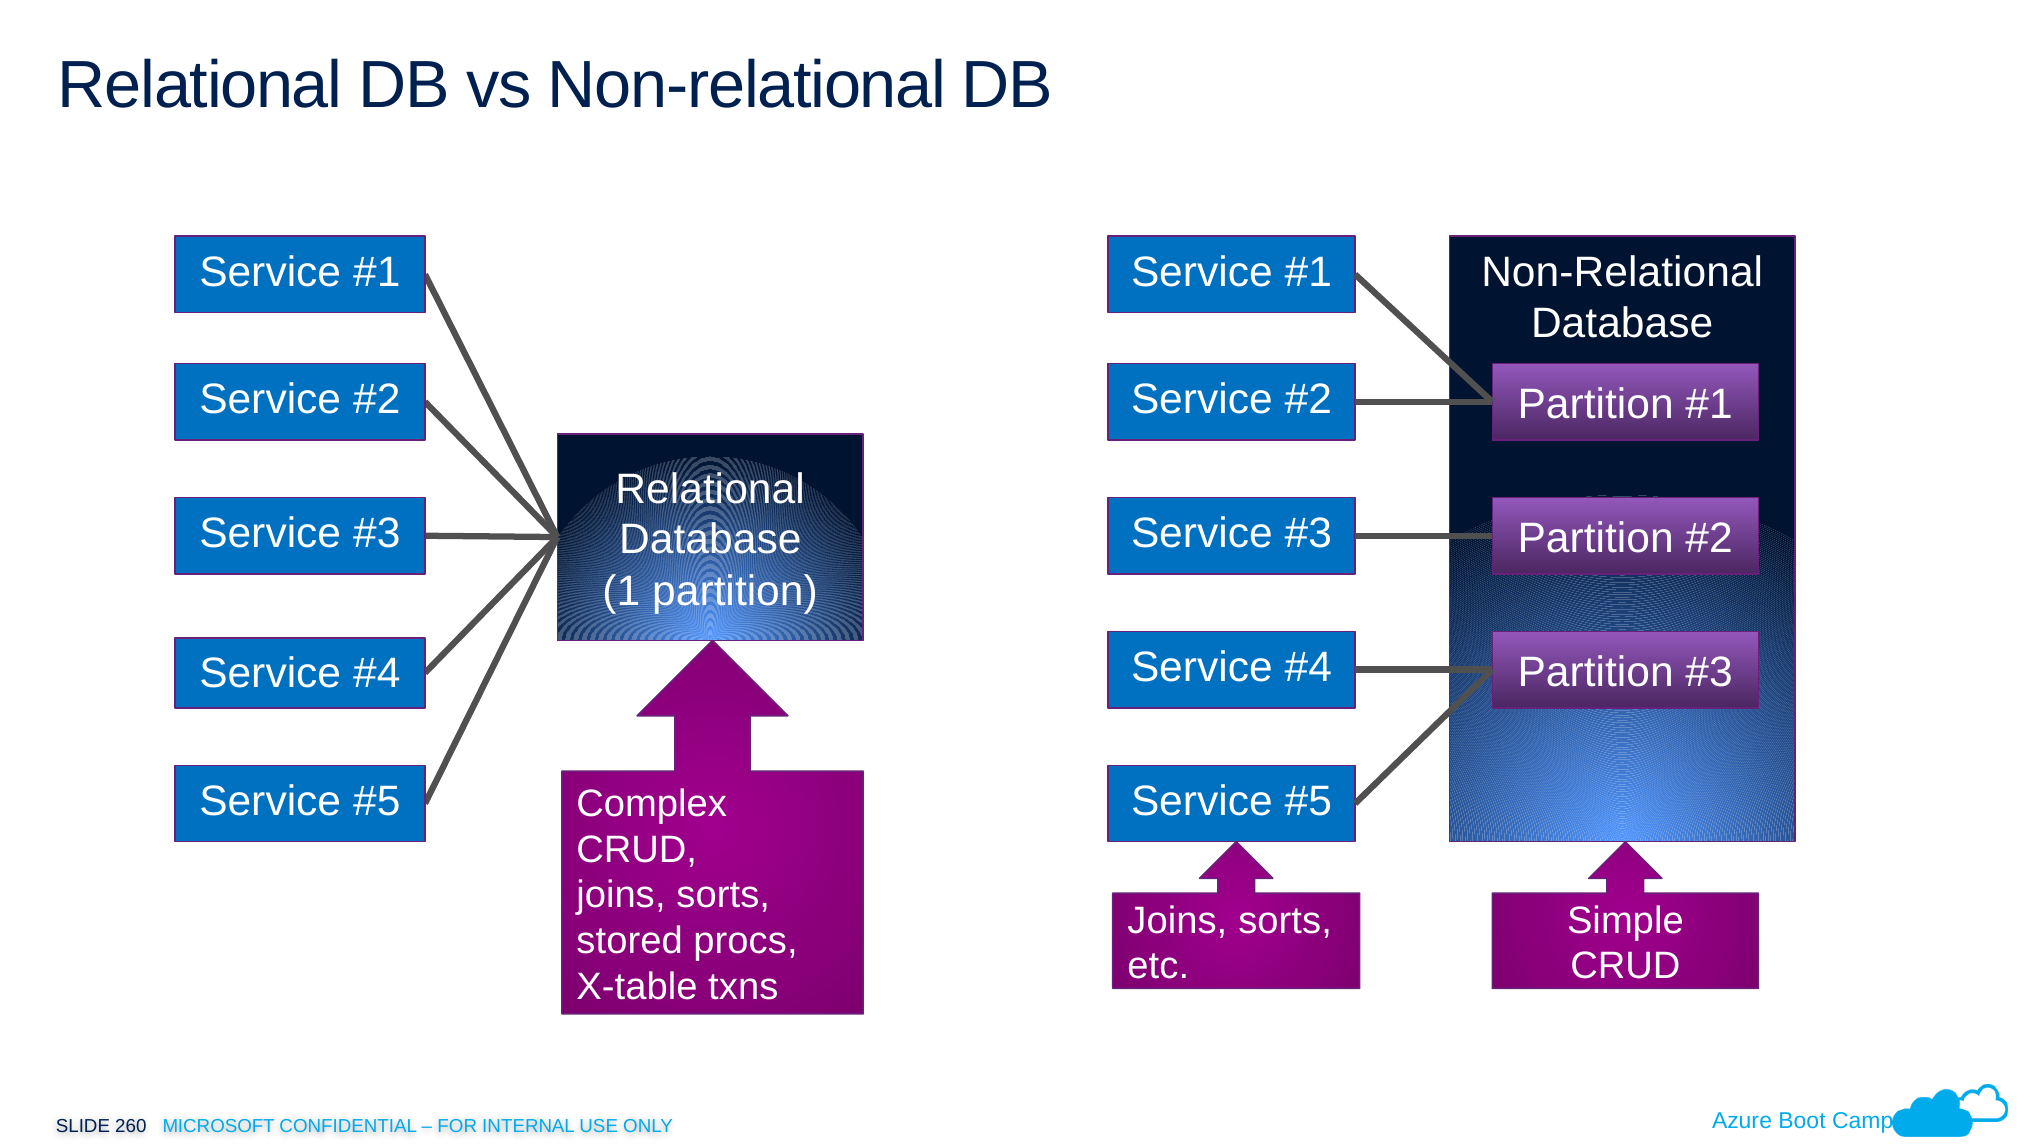

# Relational DB vs Non-relational DB
Service #1
Non-Relational
Database
Service #1
Service #2
Service #2
Partition #1
Relational
Database
(1 partition)
Service #3
Service #3
Partition #2
Service #4
Partition #3
Service #4
Complex CRUD,
joins, sorts,
stored procs,
X-table txns
Service #5
Service #5
Joins, sorts,
etc.
Simple CRUD